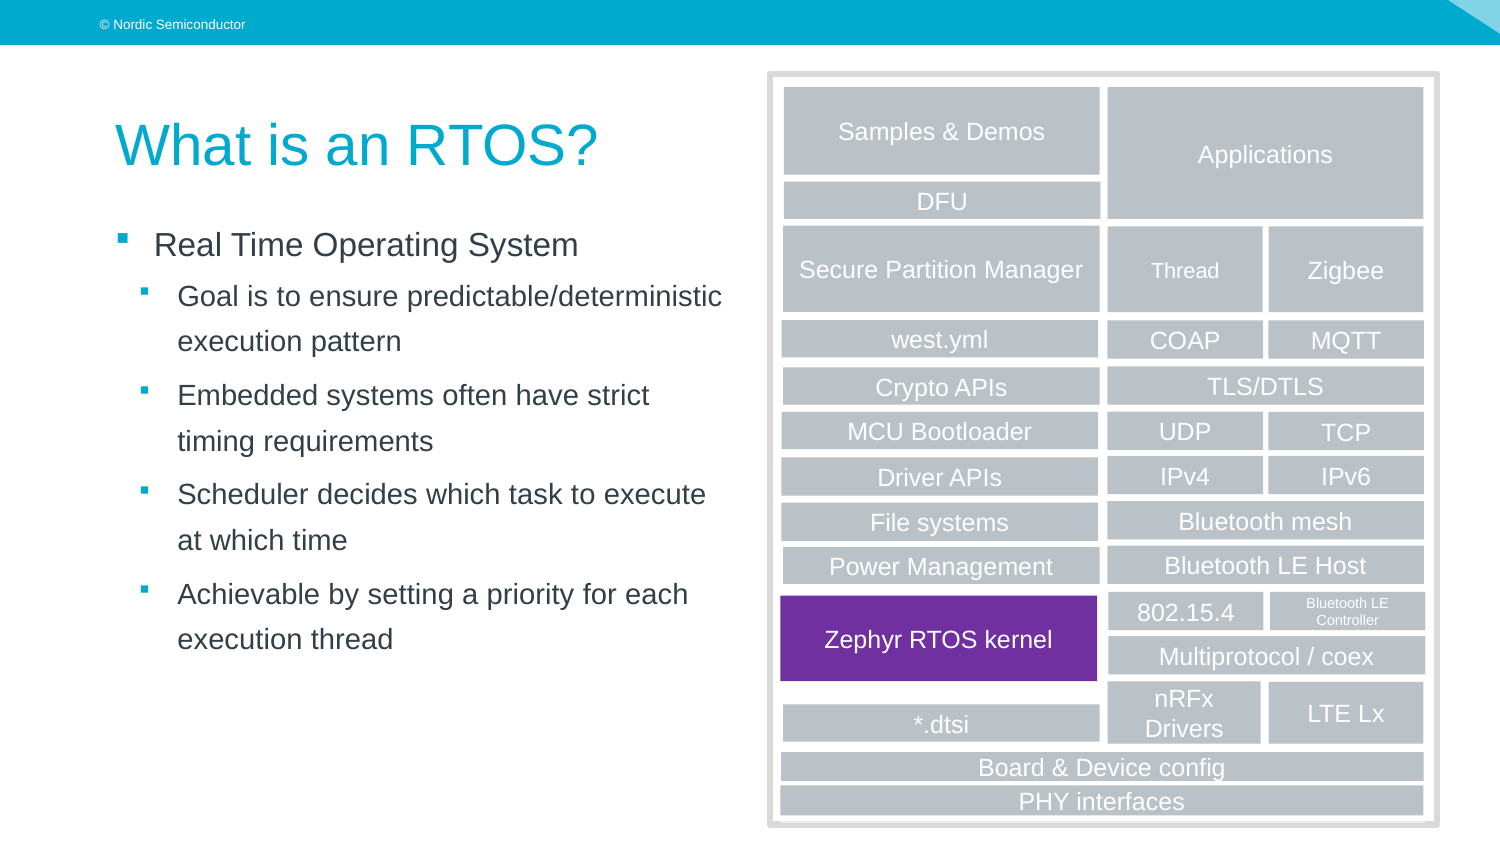

Samples & Demos
Applications
DFU
Secure Partition Manager
Thread
Zigbee
west.yml
COAP
MQTT
TLS/DTLS
Crypto APIs
UDP
TCP
MCU Bootloader
IPv4
IPv6
Driver APIs
Bluetooth mesh
File systems
Bluetooth LE Host
Power Management
802.15.4
Bluetooth LE Controller
Zephyr RTOS kernel
Multiprotocol / coex
nRFx Drivers
LTE Lx
*.dtsi
Board & Device config
PHY interfaces

# What is an RTOS?

Real Time Operating System
Goal is to ensure predictable/deterministic execution pattern
Embedded systems often have strict timing requirements
Scheduler decides which task to execute at which time
Achievable by setting a priority for each execution thread